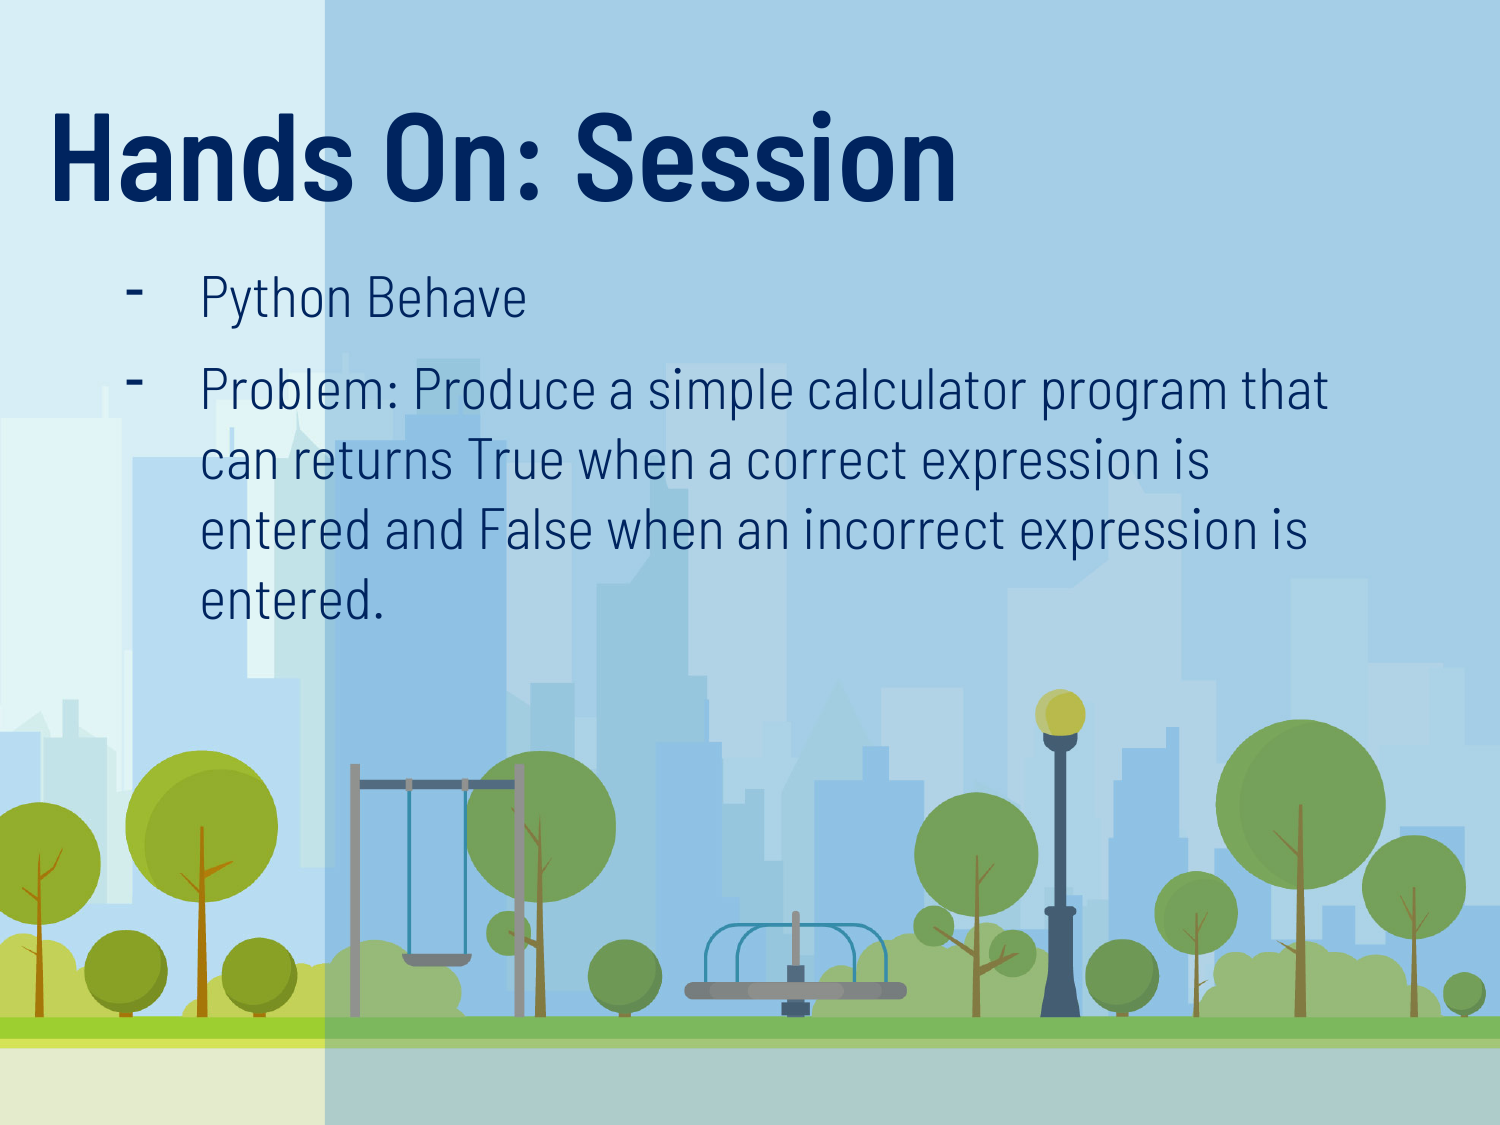

# Hands On: Session
Python Behave
Problem: Produce a simple calculator program that can returns True when a correct expression is entered and False when an incorrect expression is entered.